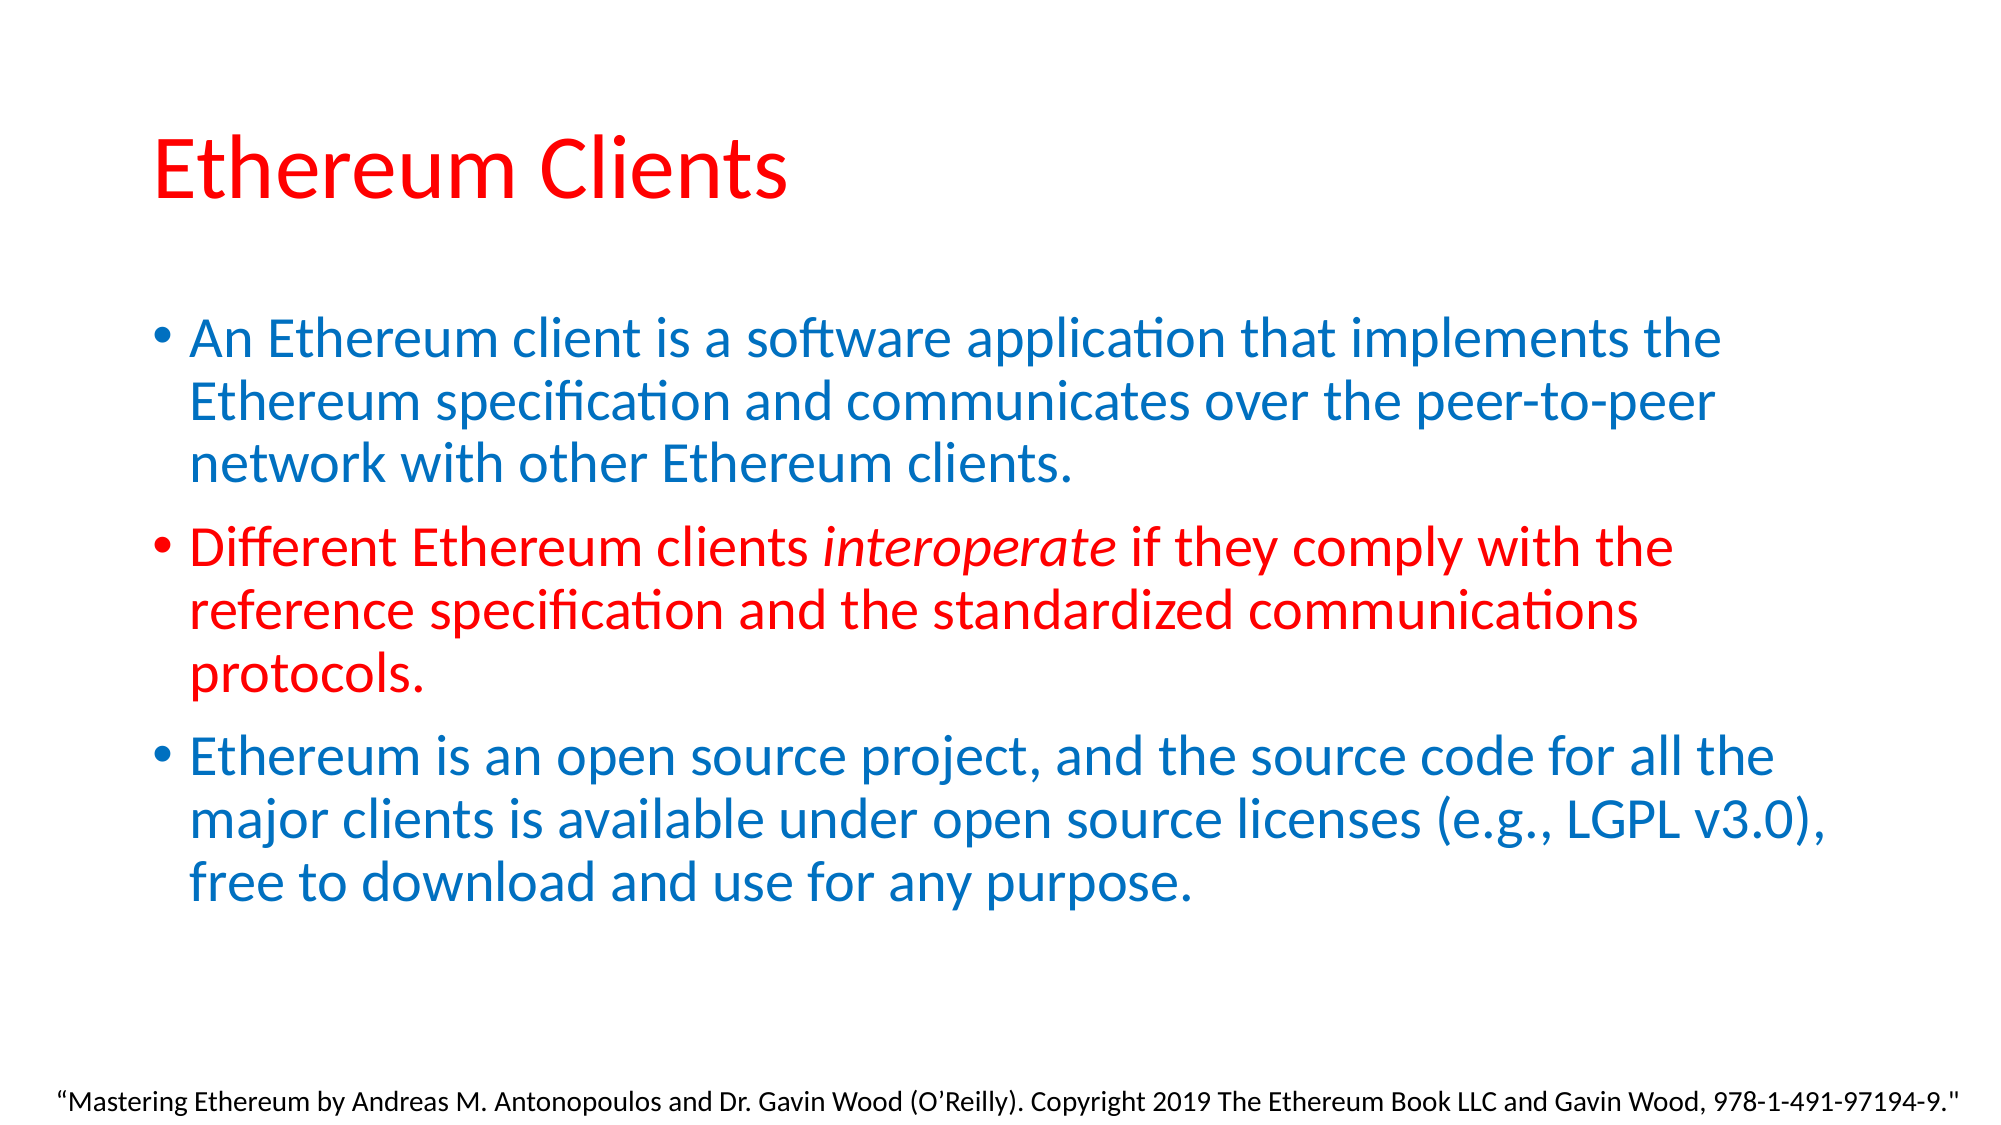

# Ethereum Clients
An Ethereum client is a software application that implements the Ethereum specification and communicates over the peer-to-peer network with other Ethereum clients.
Different Ethereum clients interoperate if they comply with the reference specification and the standardized communications protocols.
Ethereum is an open source project, and the source code for all the major clients is available under open source licenses (e.g., LGPL v3.0), free to download and use for any purpose.
“Mastering Ethereum by Andreas M. Antonopoulos and Dr. Gavin Wood (O’Reilly). Copyright 2019 The Ethereum Book LLC and Gavin Wood, 978-1-491-97194-9."